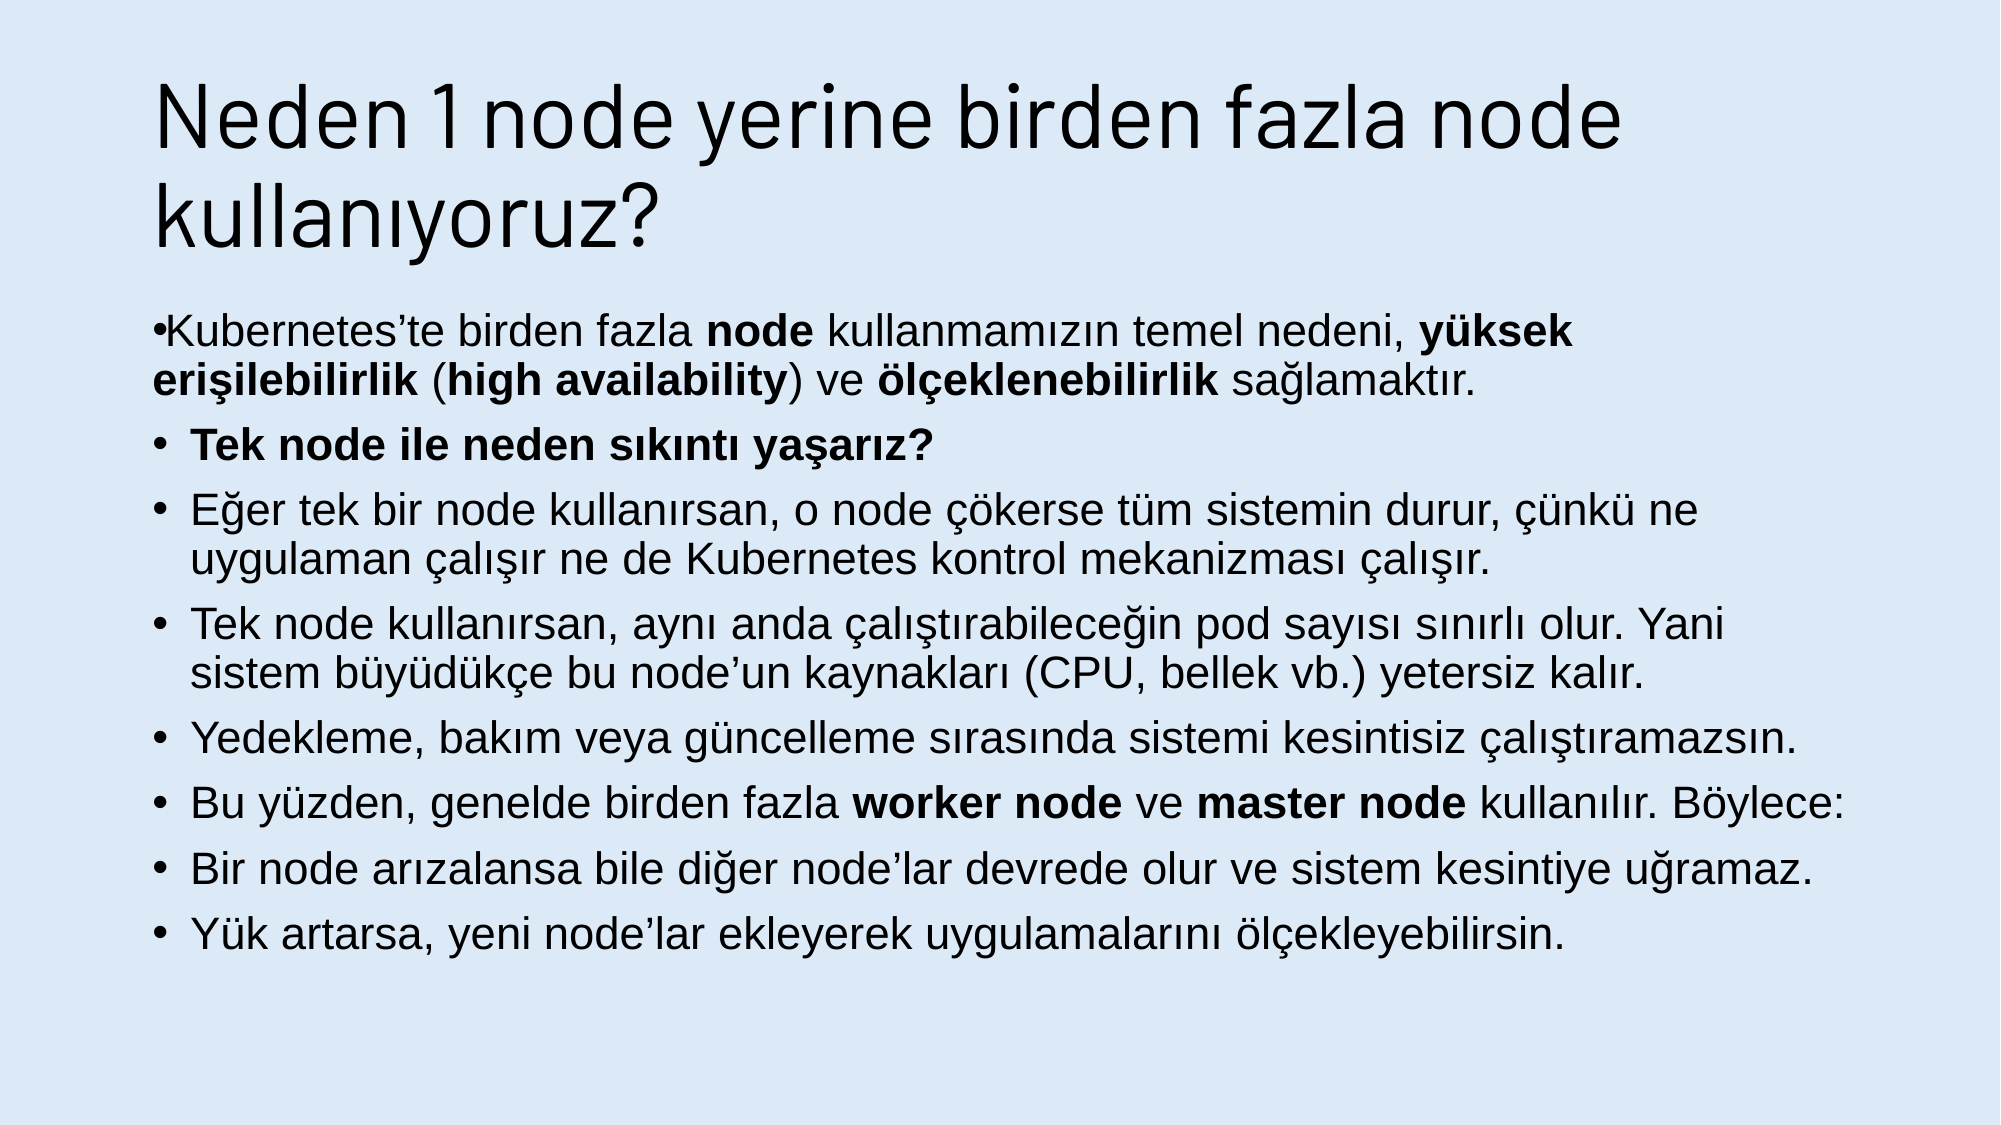

# Neden 1 node yerine birden fazla node kullanıyoruz?
Kubernetes’te birden fazla node kullanmamızın temel nedeni, yüksek erişilebilirlik (high availability) ve ölçeklenebilirlik sağlamaktır.
Tek node ile neden sıkıntı yaşarız?
Eğer tek bir node kullanırsan, o node çökerse tüm sistemin durur, çünkü ne uygulaman çalışır ne de Kubernetes kontrol mekanizması çalışır.
Tek node kullanırsan, aynı anda çalıştırabileceğin pod sayısı sınırlı olur. Yani sistem büyüdükçe bu node’un kaynakları (CPU, bellek vb.) yetersiz kalır.
Yedekleme, bakım veya güncelleme sırasında sistemi kesintisiz çalıştıramazsın.
Bu yüzden, genelde birden fazla worker node ve master node kullanılır. Böylece:
Bir node arızalansa bile diğer node’lar devrede olur ve sistem kesintiye uğramaz.
Yük artarsa, yeni node’lar ekleyerek uygulamalarını ölçekleyebilirsin.